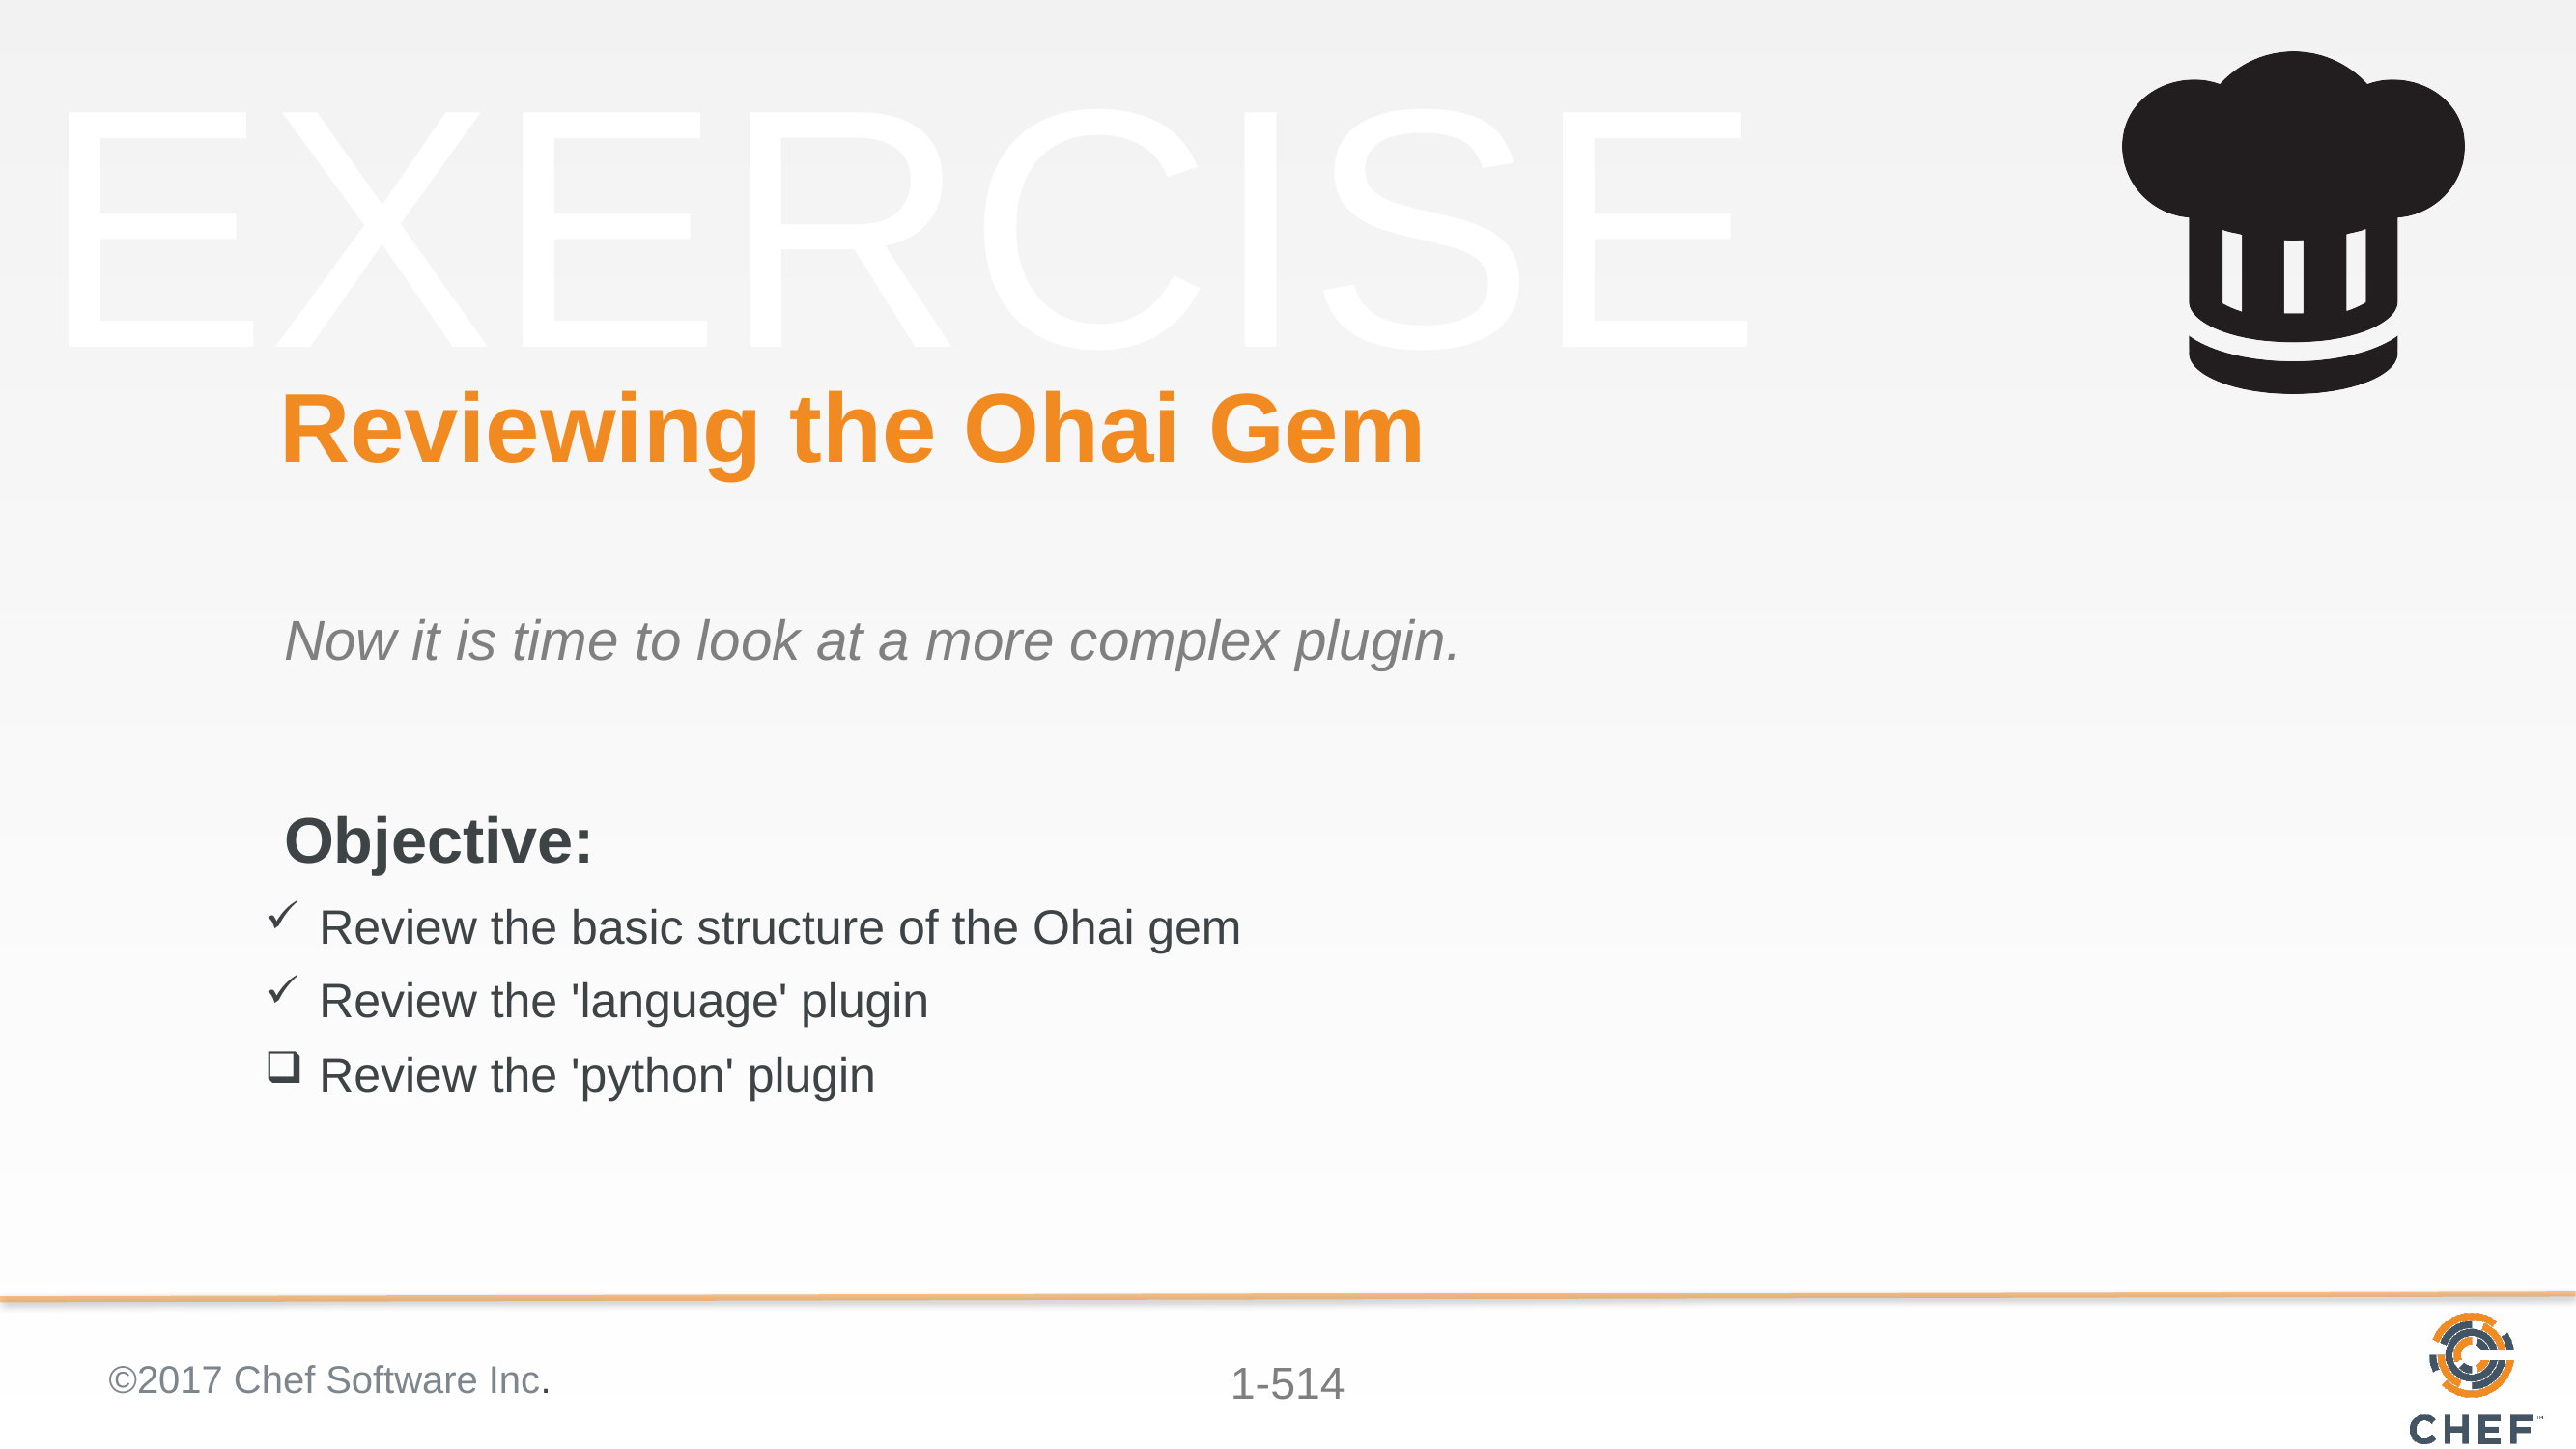

# Reviewing the Ohai Gem
Now it is time to look at a more complex plugin.
Review the basic structure of the Ohai gem
Review the 'language' plugin
Review the 'python' plugin